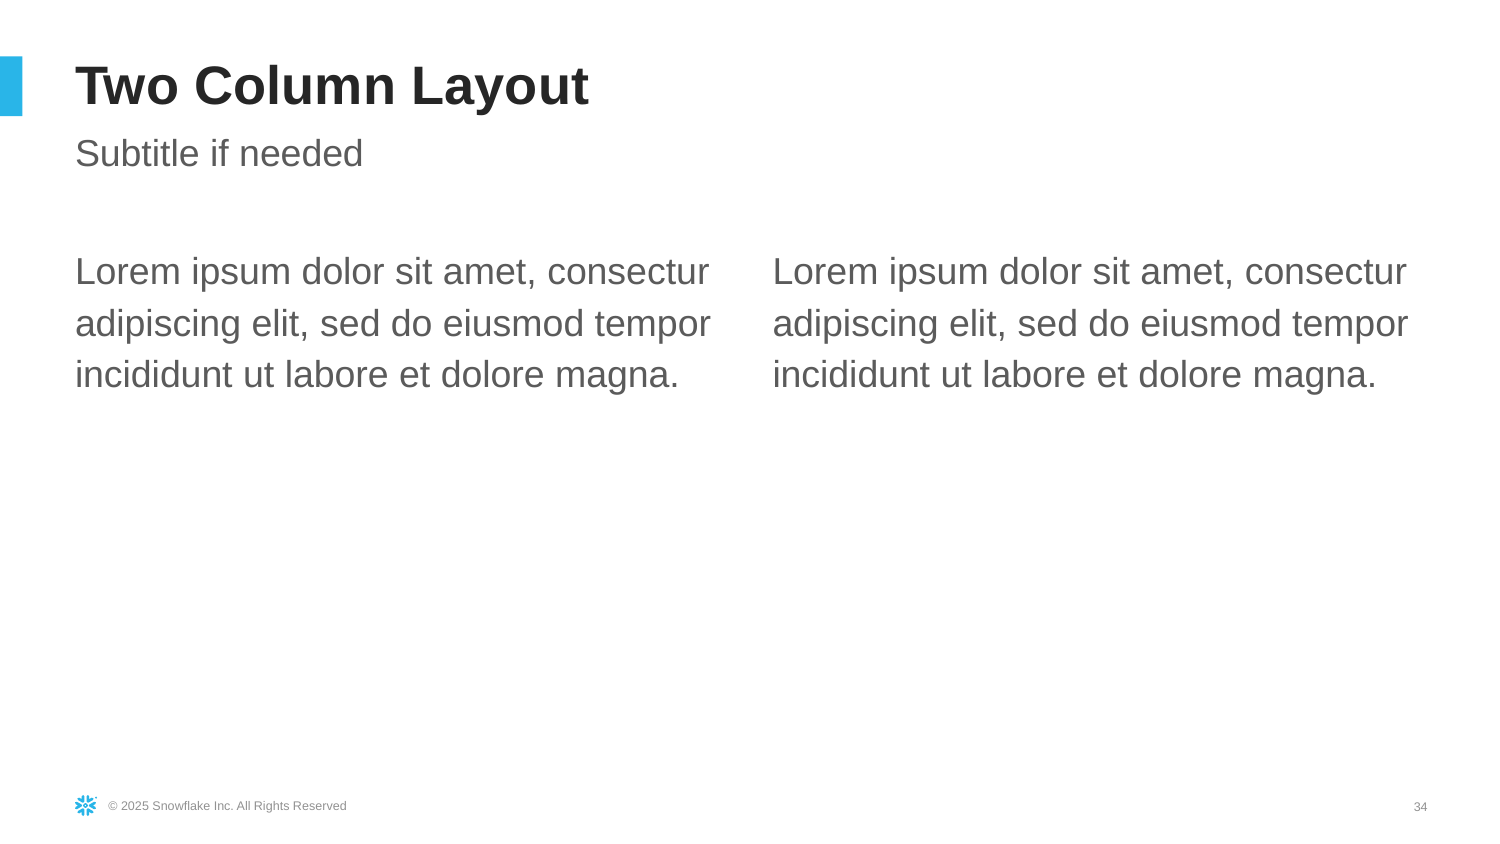

# Two Column Layout
Subtitle if needed
Lorem ipsum dolor sit amet, consectur adipiscing elit, sed do eiusmod tempor incididunt ut labore et dolore magna.
Lorem ipsum dolor sit amet, consectur adipiscing elit, sed do eiusmod tempor incididunt ut labore et dolore magna.
34